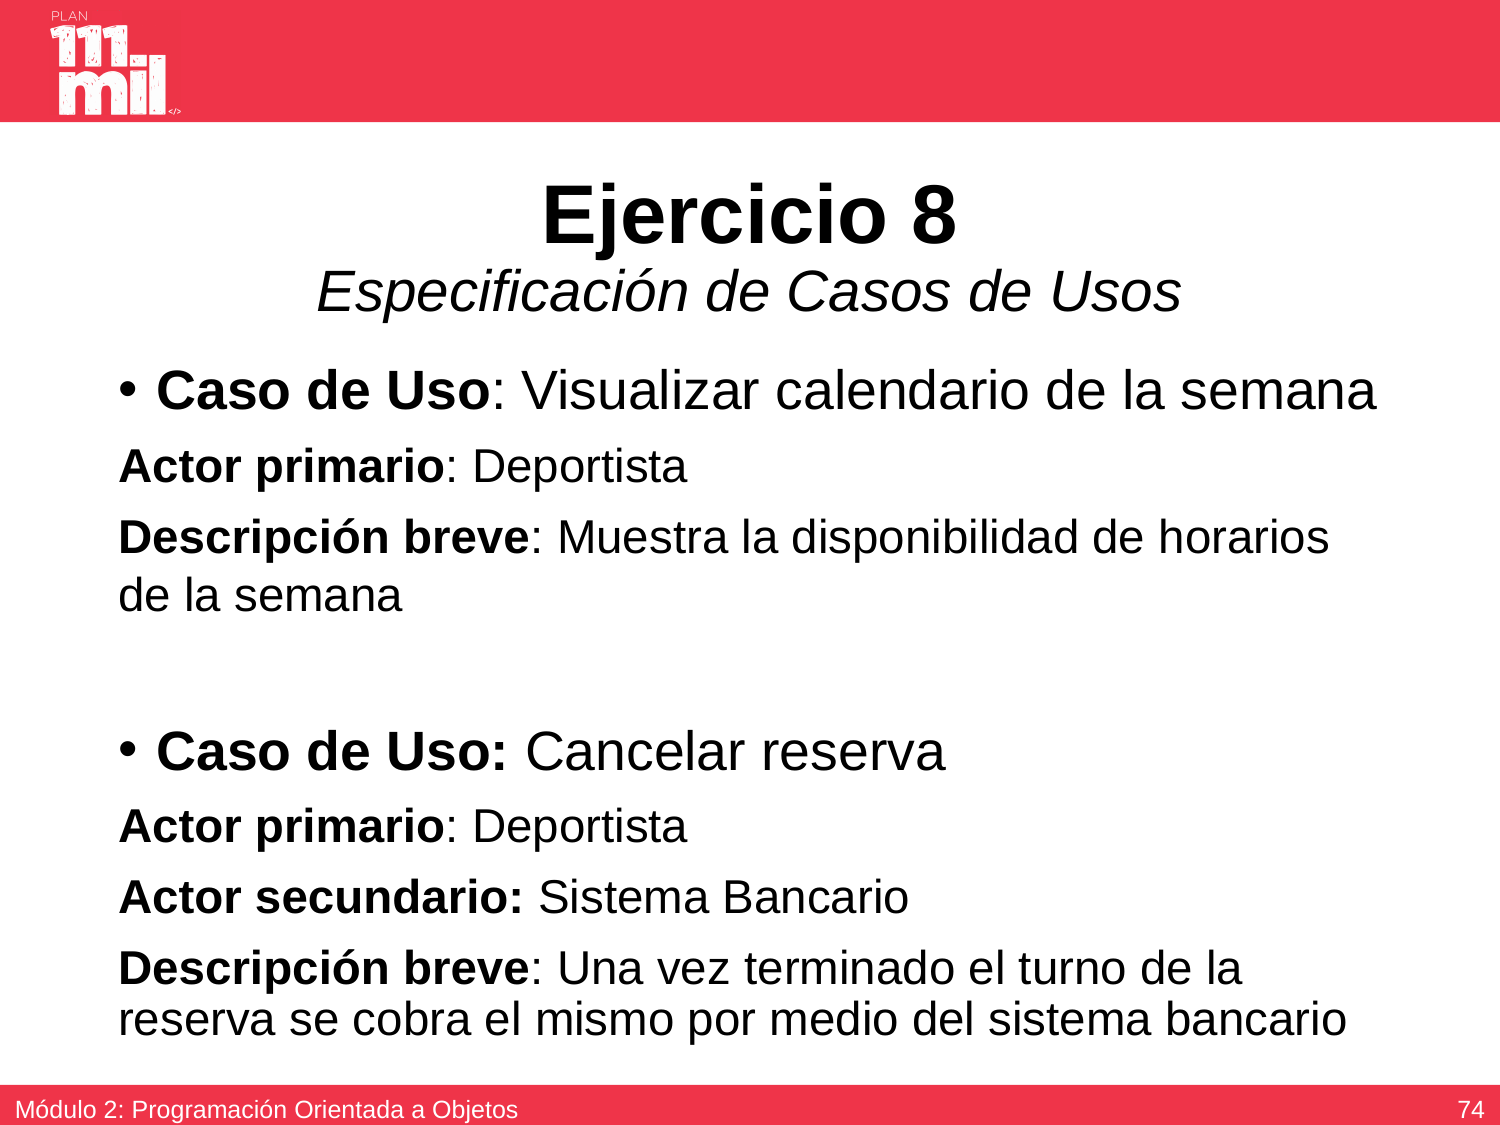

# Ejercicio 8 Especificación de Casos de Usos
Caso de Uso: Visualizar calendario de la semana
Actor primario: Deportista
Descripción breve: Muestra la disponibilidad de horarios de la semana

Caso de Uso: Cancelar reserva
Actor primario: Deportista
Actor secundario: Sistema Bancario
Descripción breve: Una vez terminado el turno de la reserva se cobra el mismo por medio del sistema bancario

74
Módulo 2: Programación Orientada a Objetos